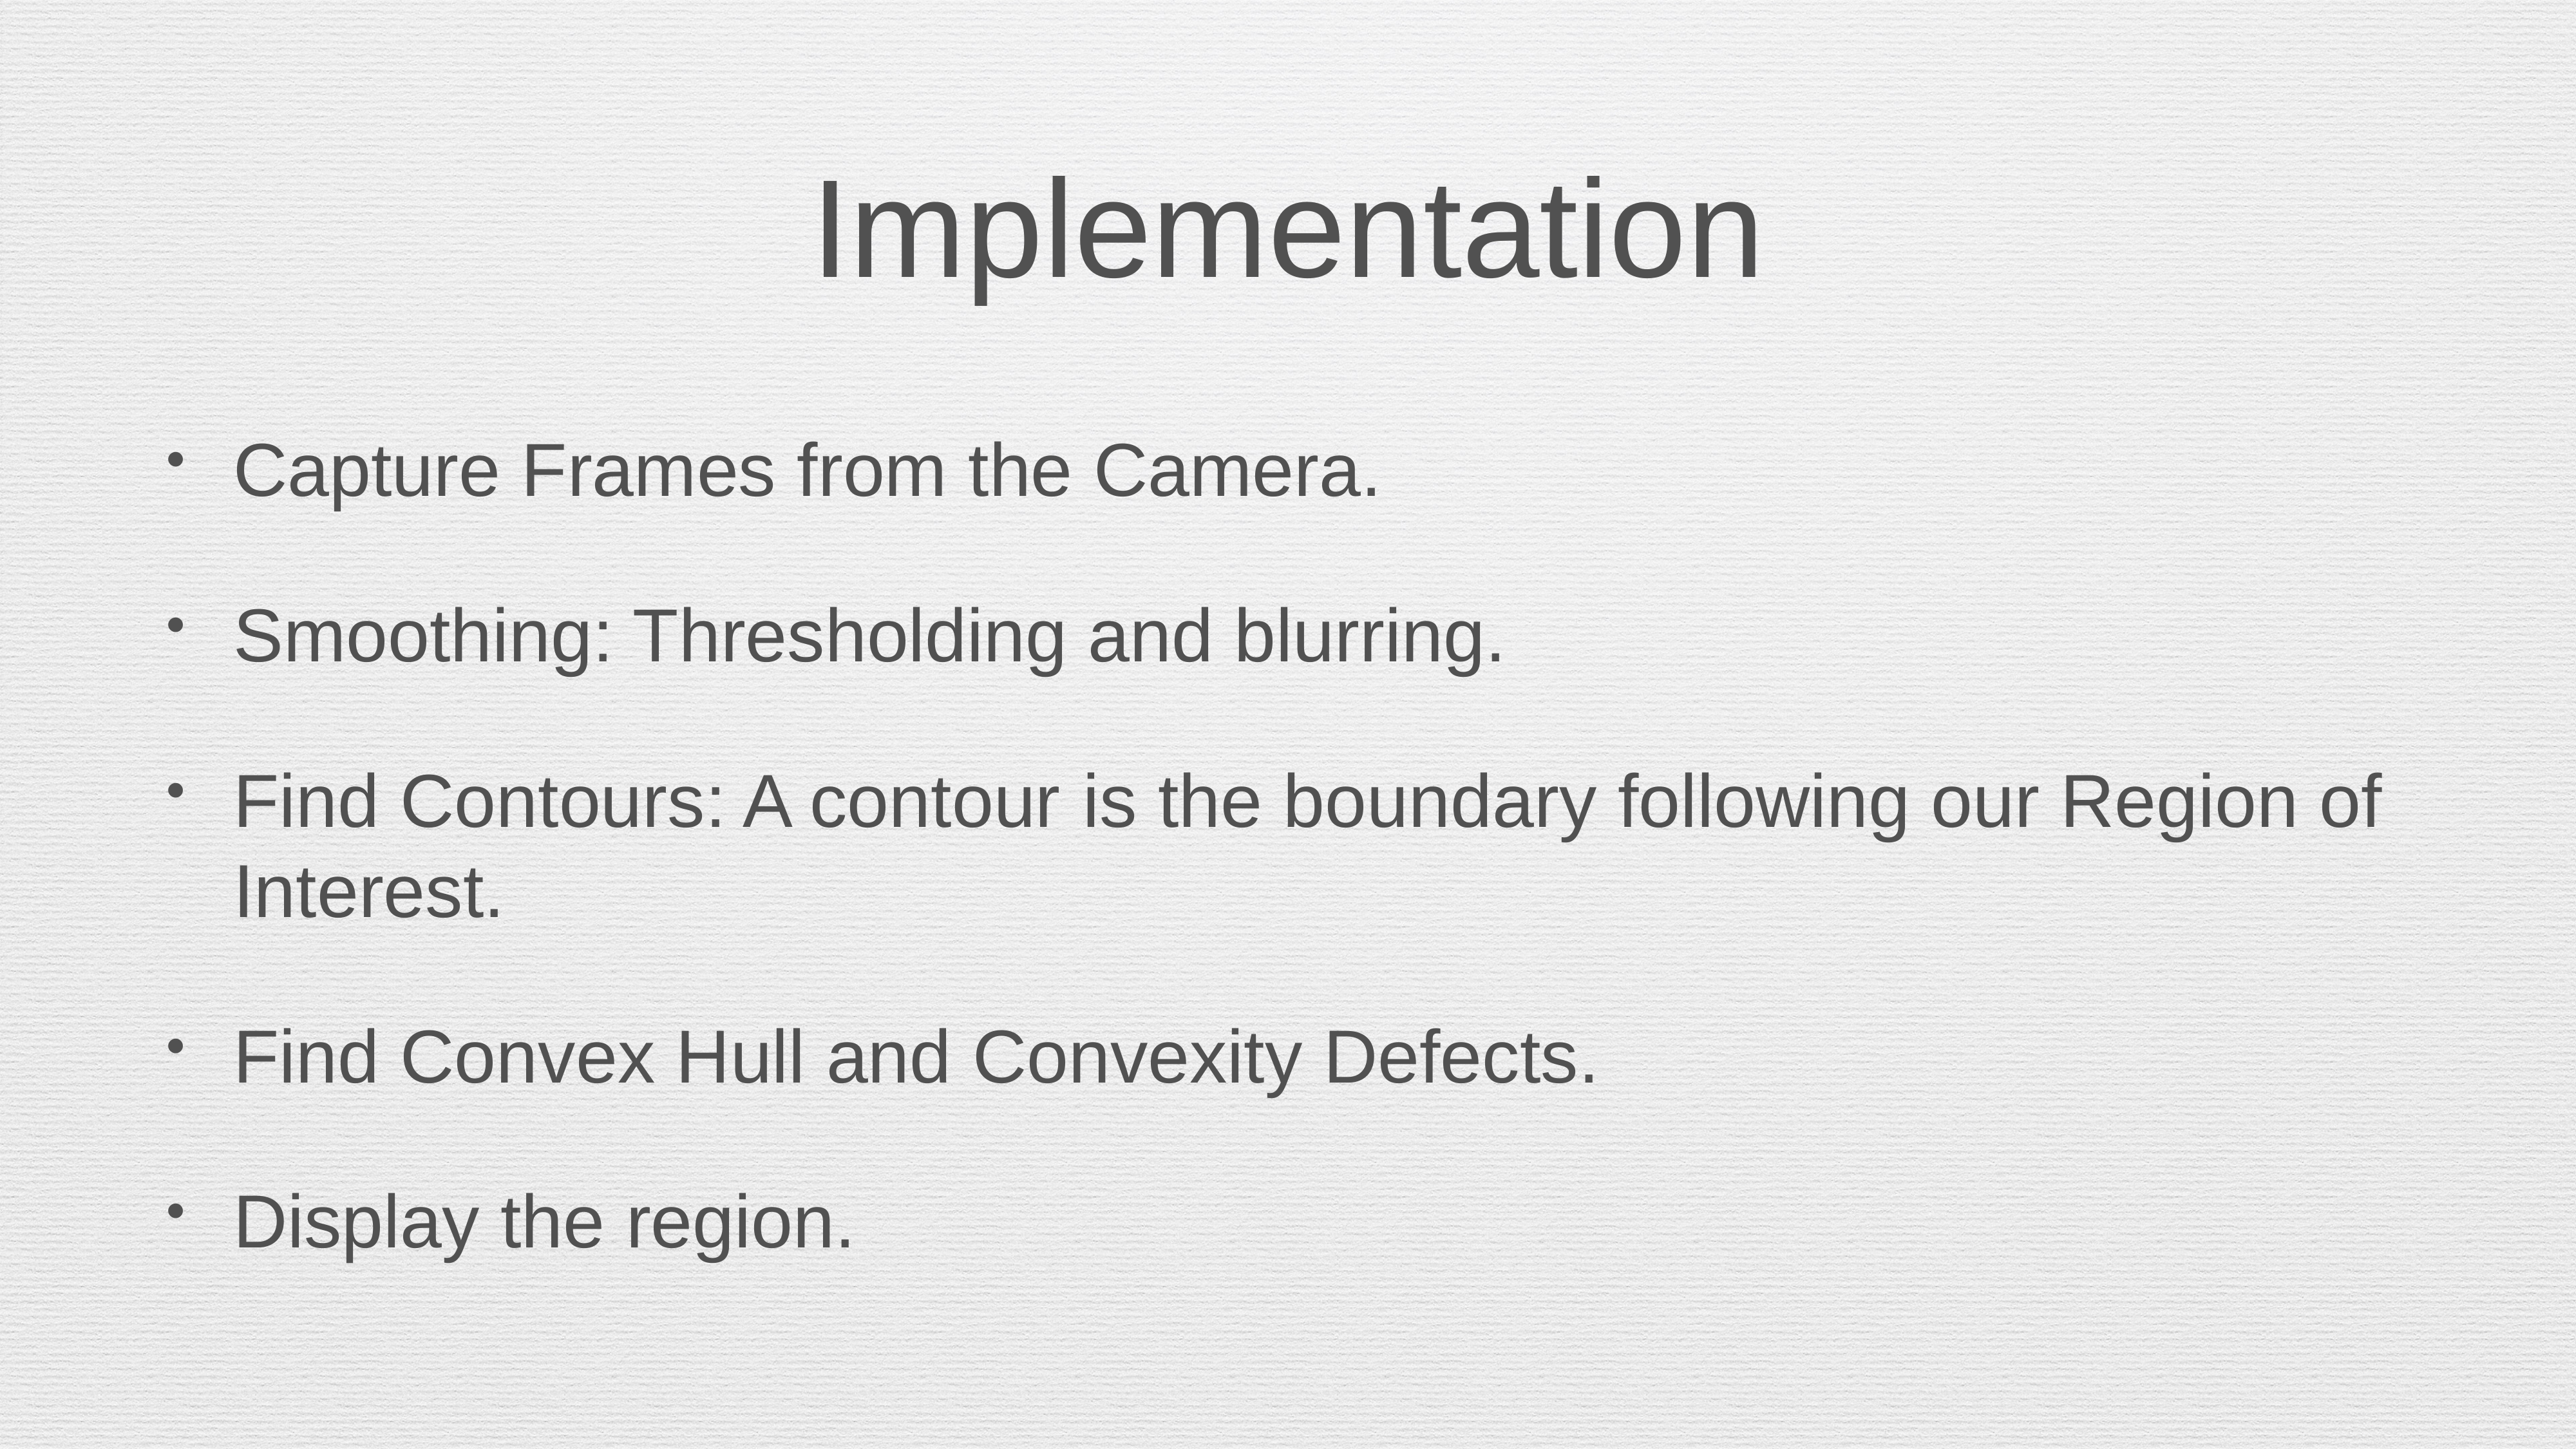

# Implementation
Capture Frames from the Camera.
Smoothing: Thresholding and blurring.
Find Contours: A contour is the boundary following our Region of Interest.
Find Convex Hull and Convexity Defects.
Display the region.